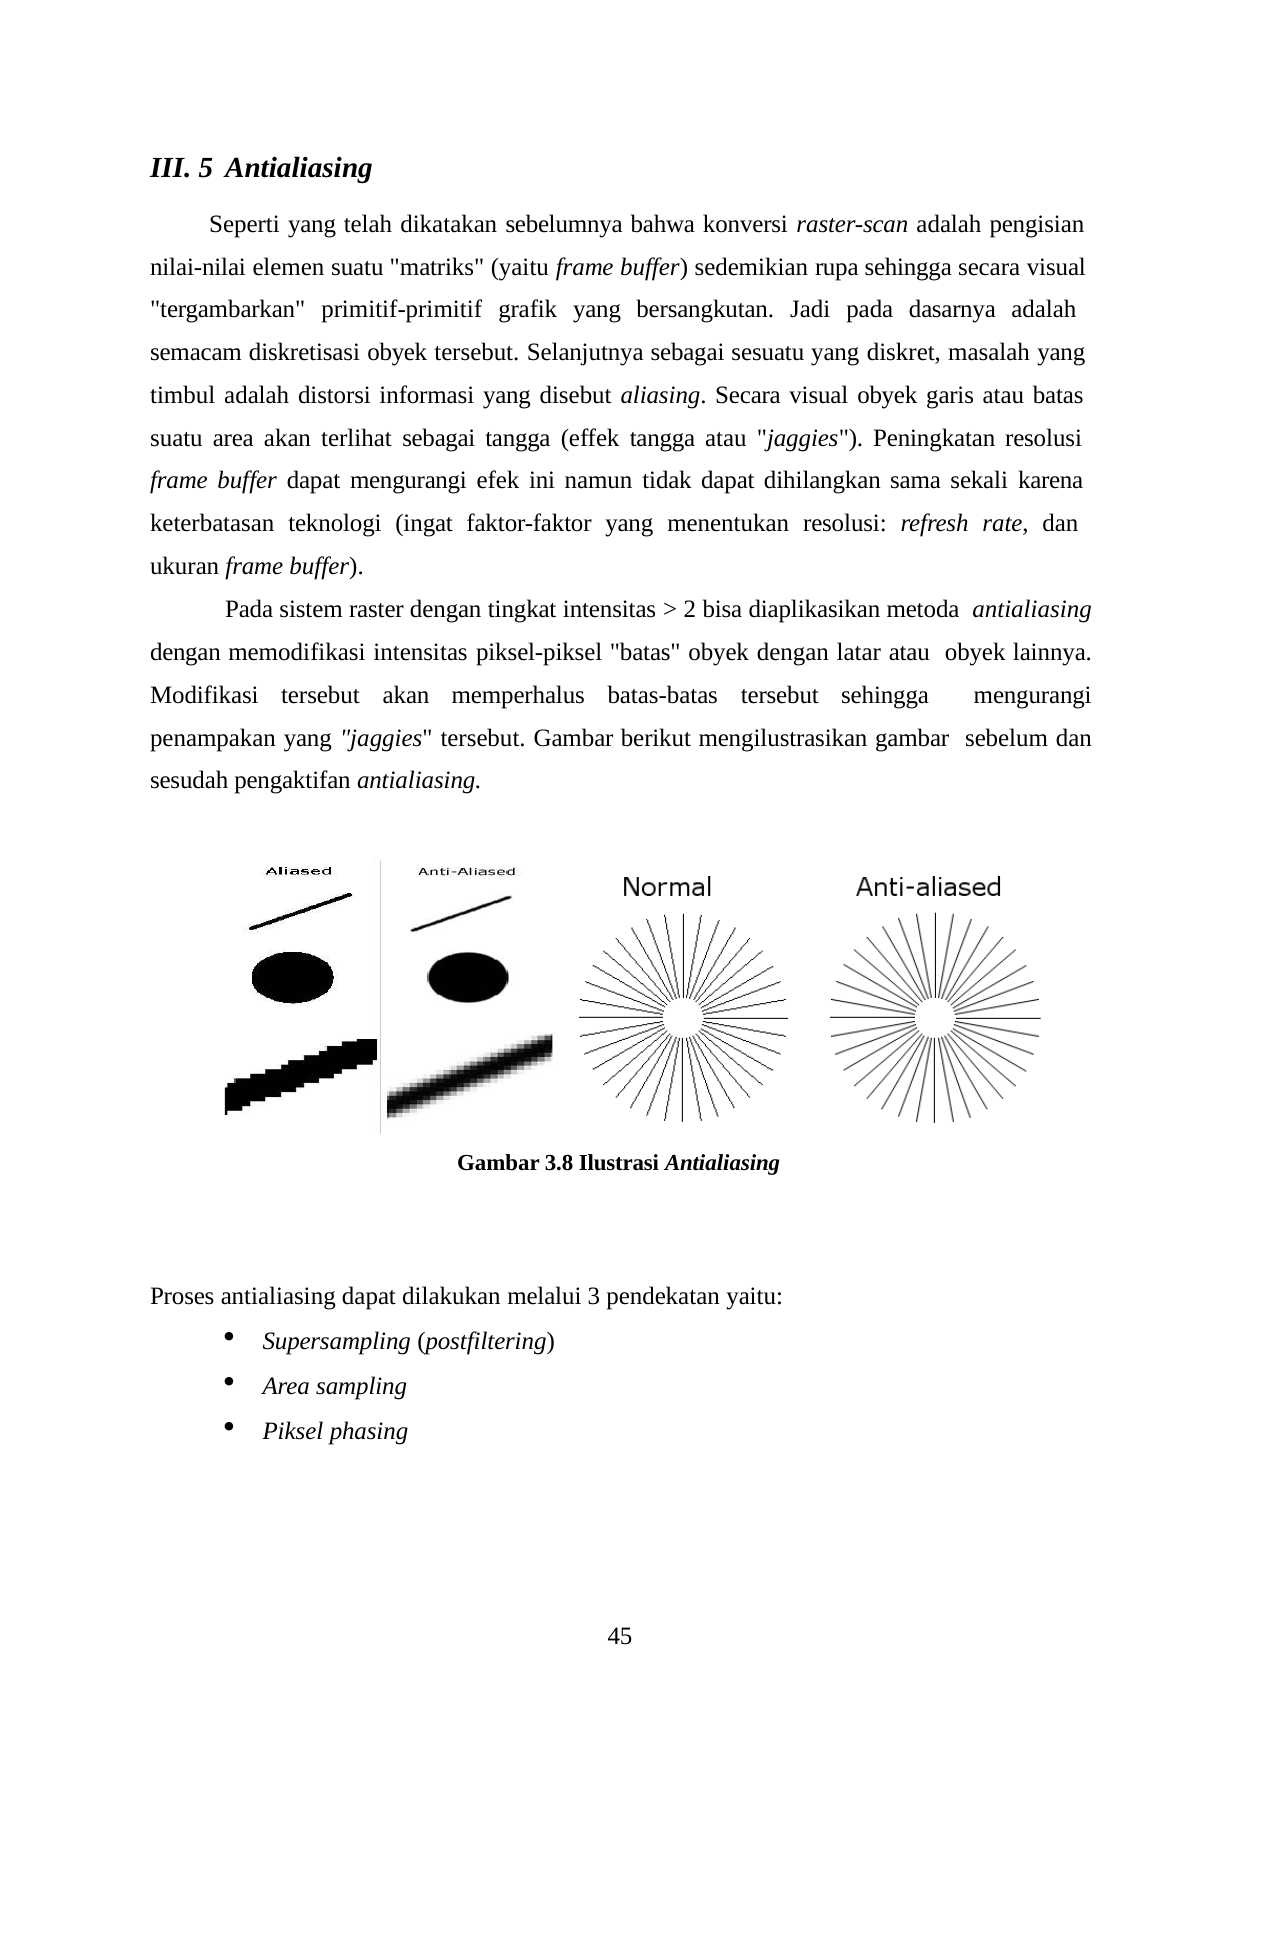

III. 5 Antialiasing
Seperti yang telah dikatakan sebelumnya bahwa konversi raster-scan adalah pengisian  nilai-nilai elemen suatu "matriks" (yaitu frame buffer) sedemikian rupa sehingga secara visual  "tergambarkan" primitif-primitif grafik yang bersangkutan. Jadi pada dasarnya adalah  semacam diskretisasi obyek tersebut. Selanjutnya sebagai sesuatu yang diskret, masalah yang  timbul adalah distorsi informasi yang disebut aliasing. Secara visual obyek garis atau batas  suatu area akan terlihat sebagai tangga (effek tangga atau "jaggies"). Peningkatan resolusi  frame buffer dapat mengurangi efek ini namun tidak dapat dihilangkan sama sekali karena  keterbatasan teknologi (ingat faktor-faktor yang menentukan resolusi: refresh rate, dan  ukuran frame buffer).
Pada sistem raster dengan tingkat intensitas > 2 bisa diaplikasikan metoda  antialiasing dengan memodifikasi intensitas piksel-piksel "batas" obyek dengan latar atau  obyek lainnya. Modifikasi tersebut akan memperhalus batas-batas tersebut sehingga  mengurangi penampakan yang "jaggies" tersebut. Gambar berikut mengilustrasikan gambar  sebelum dan sesudah pengaktifan antialiasing.

Gambar 3.8 Ilustrasi Antialiasing
Proses antialiasing dapat dilakukan melalui 3 pendekatan yaitu:
Supersampling (postfiltering)
Area sampling
Piksel phasing
45